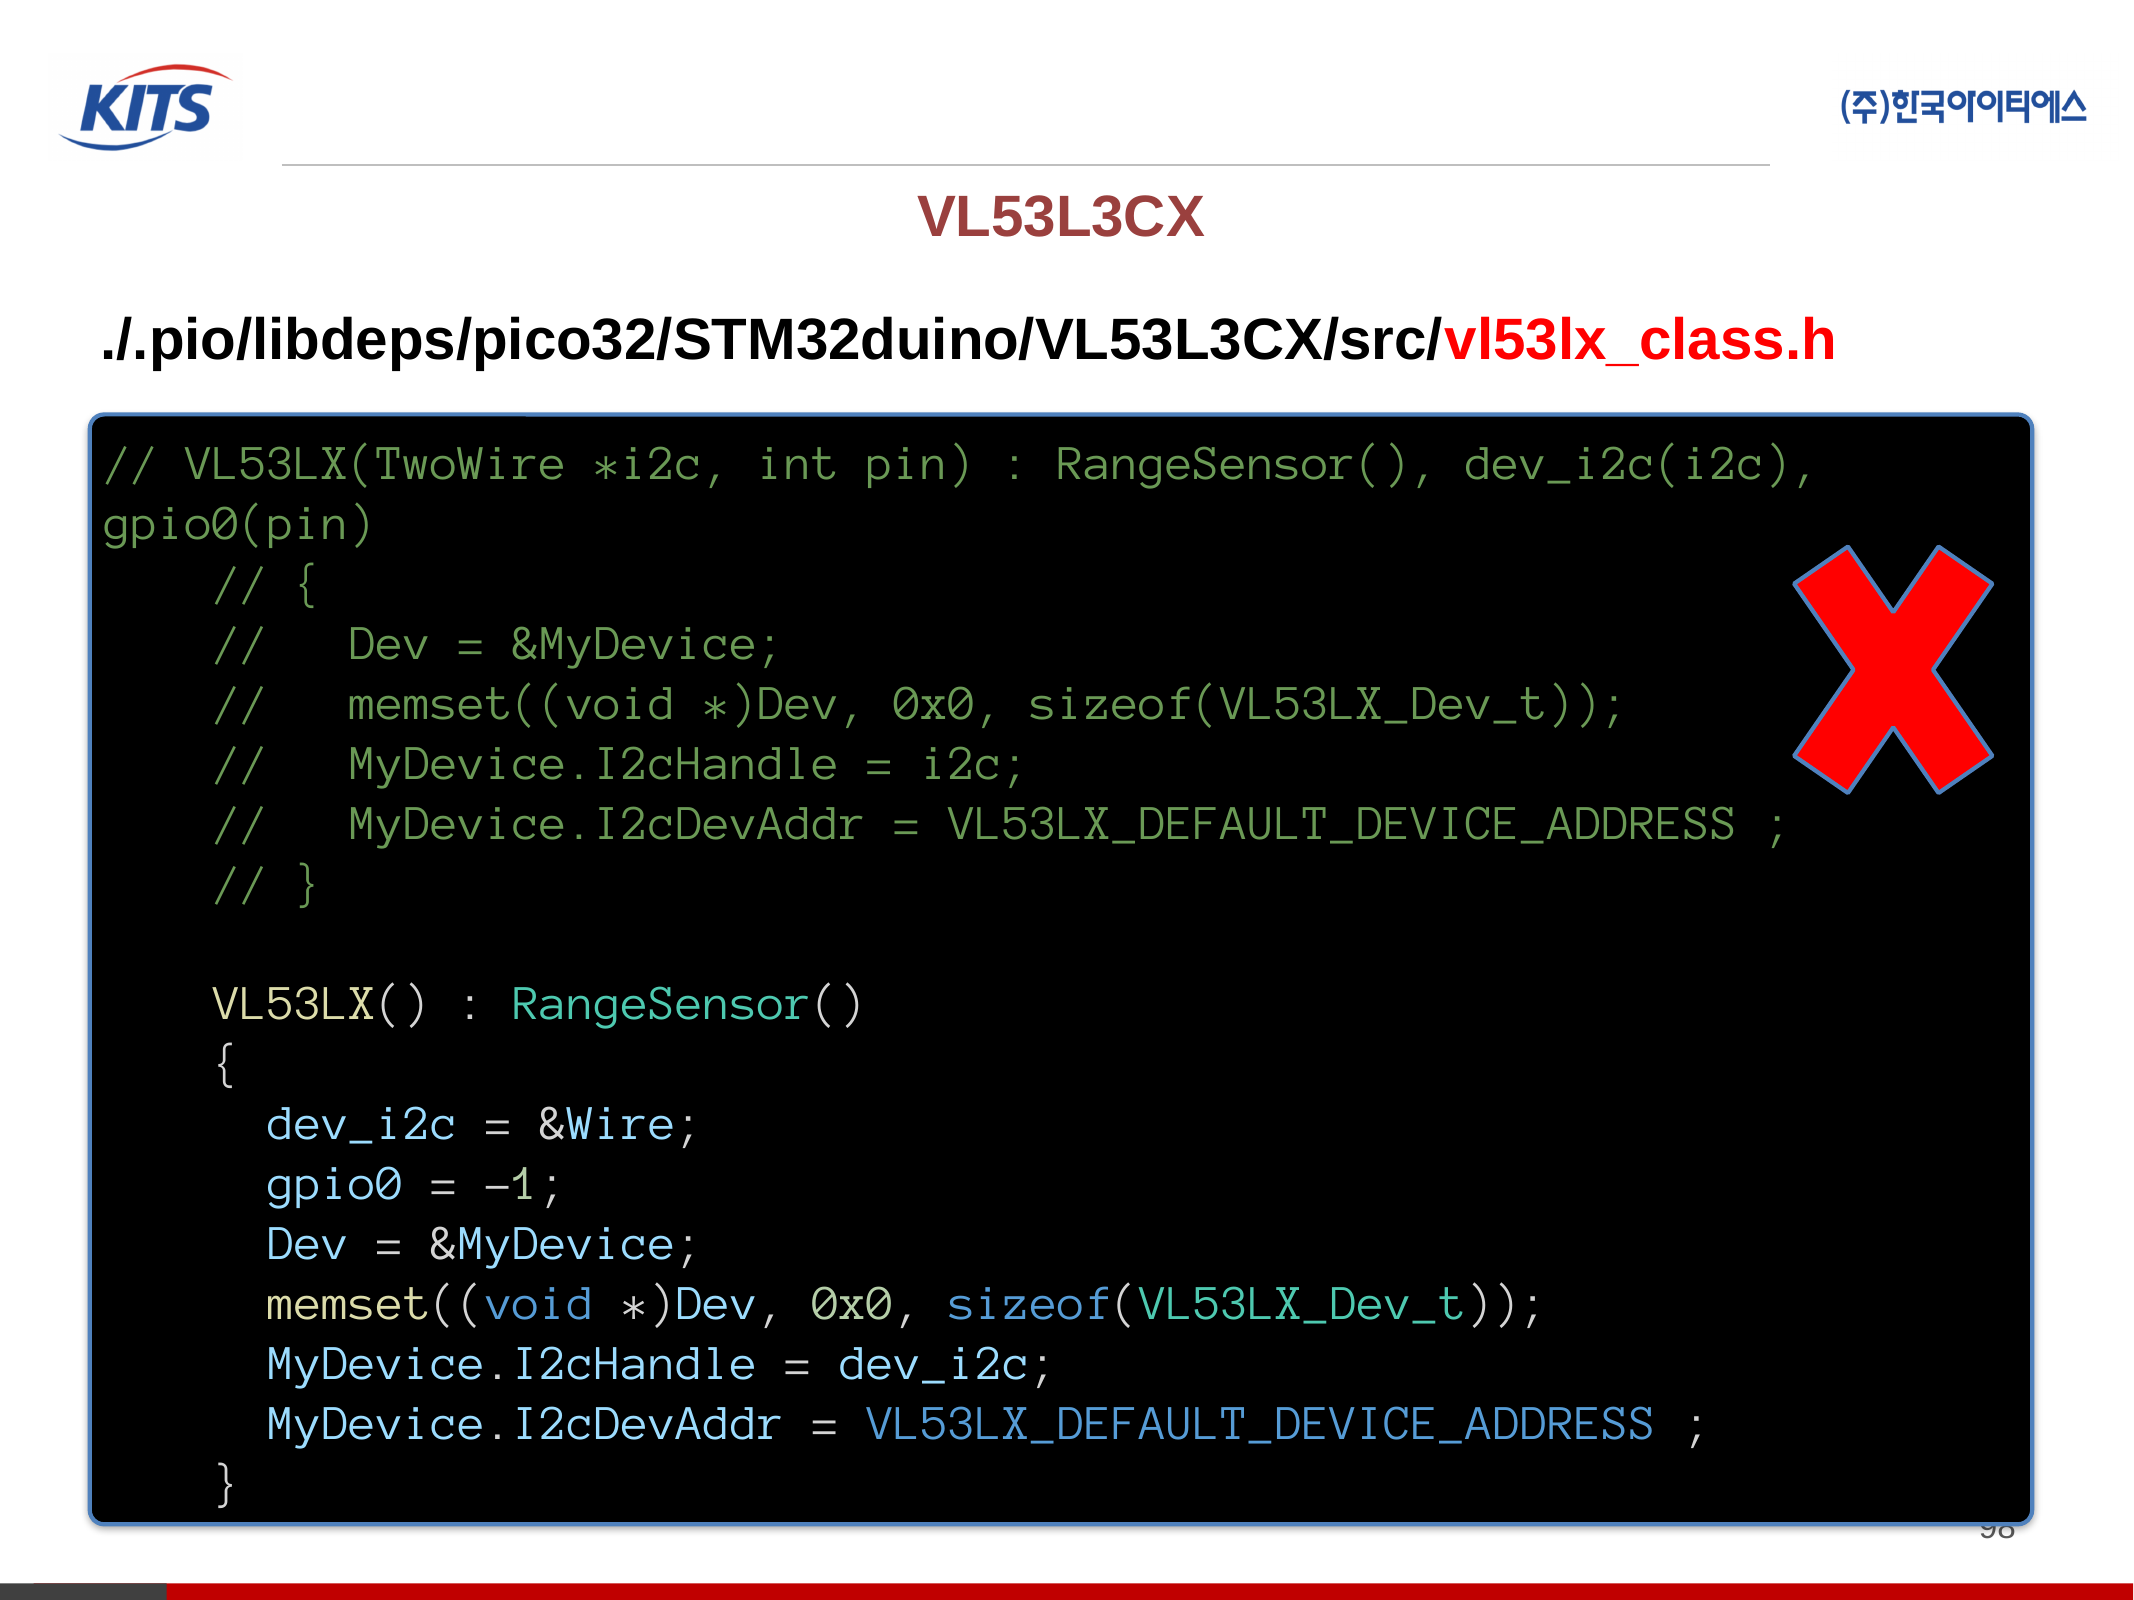

VL53L3CX
./.pio/libdeps/pico32/STM32duino/VL53L3CX/src/vl53lx_class.h
// VL53LX(TwoWire *i2c, int pin) : RangeSensor(), dev_i2c(i2c), gpio0(pin)
    // {
    //   Dev = &MyDevice;
    //   memset((void *)Dev, 0x0, sizeof(VL53LX_Dev_t));
    //   MyDevice.I2cHandle = i2c;
    //   MyDevice.I2cDevAddr = VL53LX_DEFAULT_DEVICE_ADDRESS ;
    // }
    VL53LX() : RangeSensor()
    {
      dev_i2c = &Wire;
      gpio0 = -1;
      Dev = &MyDevice;
      memset((void *)Dev, 0x0, sizeof(VL53LX_Dev_t));
      MyDevice.I2cHandle = dev_i2c;
      MyDevice.I2cDevAddr = VL53LX_DEFAULT_DEVICE_ADDRESS ;
    }

98